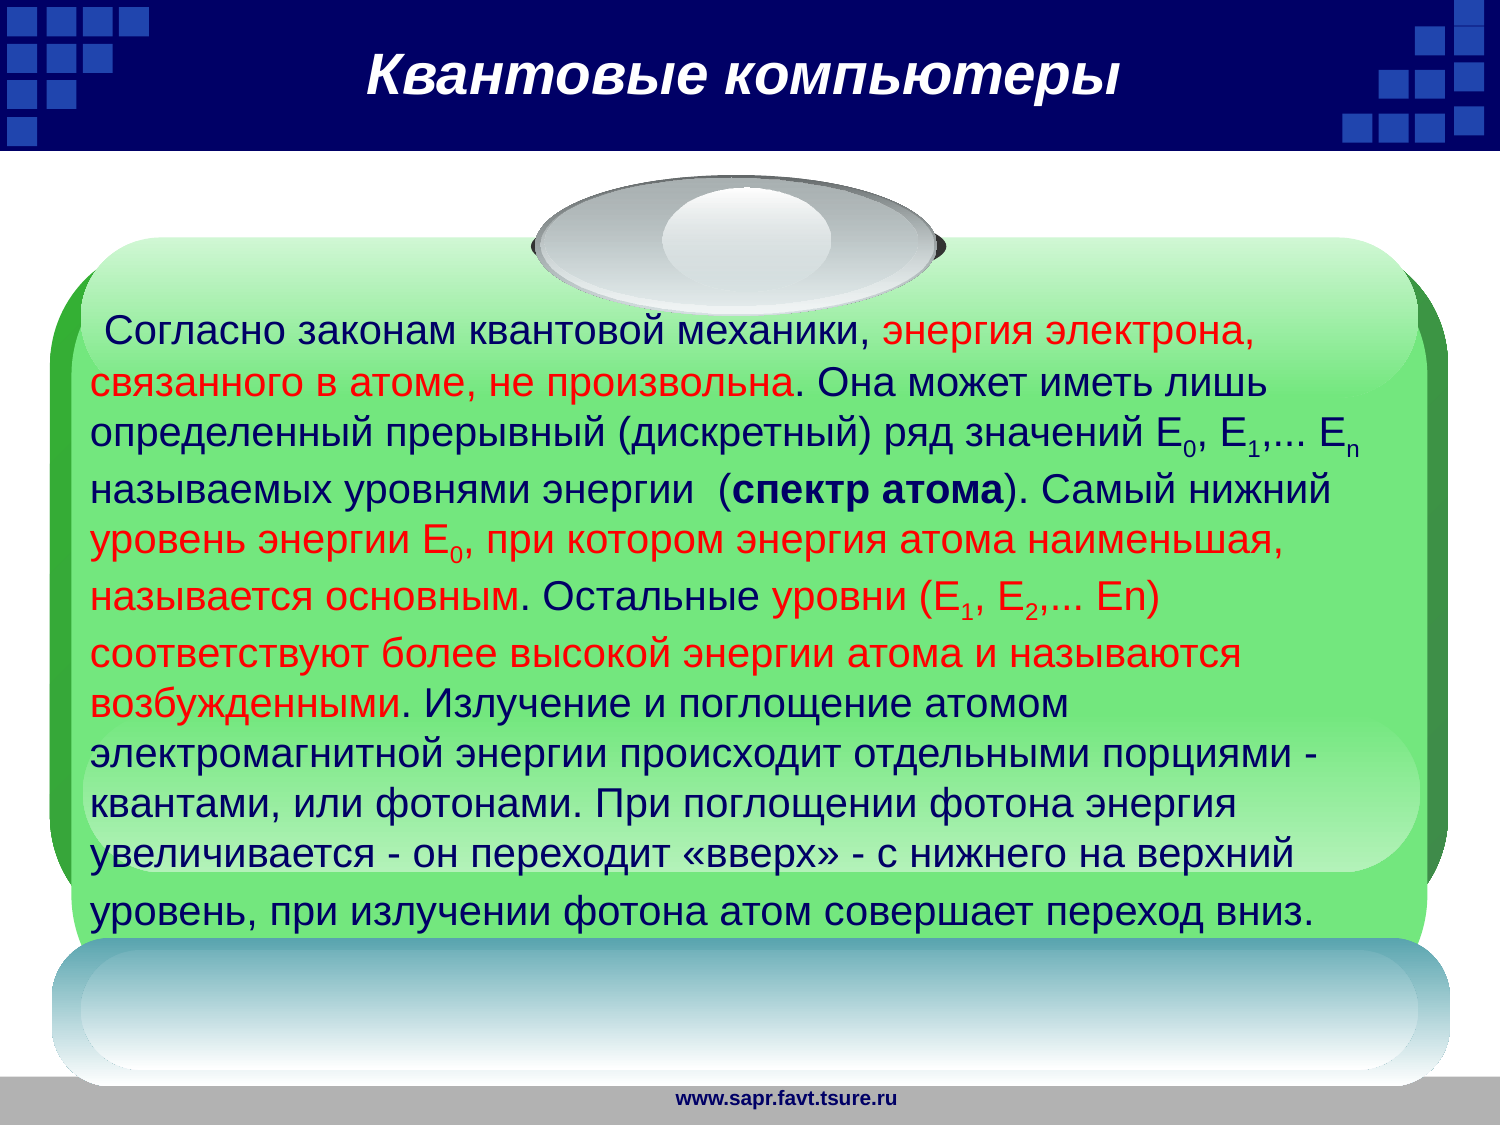

Квантовые компьютеры

 Согласно законам квантовой механики, энергия электрона, связанного в атоме, не произвольна. Она может иметь лишь определенный прерывный (дискретный) ряд значений Е0, Е1,... Еn называемых уровнями энергии  (спектр атома). Самый нижний уровень энергии Е0, при котором энергия атома наименьшая, называется основным. Остальные уровни (Е1, Е2,... Еn) соответствуют более высокой энергии атома и называются возбужденными. Излучение и поглощение атомом электромагнитной энергии происходит отдельными порциями - квантами, или фотонами. При поглощении фотона энергия увеличивается - он переходит «вверх» - с нижнего на верхний уровень, при излучении фотона атом совершает переход вниз.

www.sapr.favt.tsure.ru